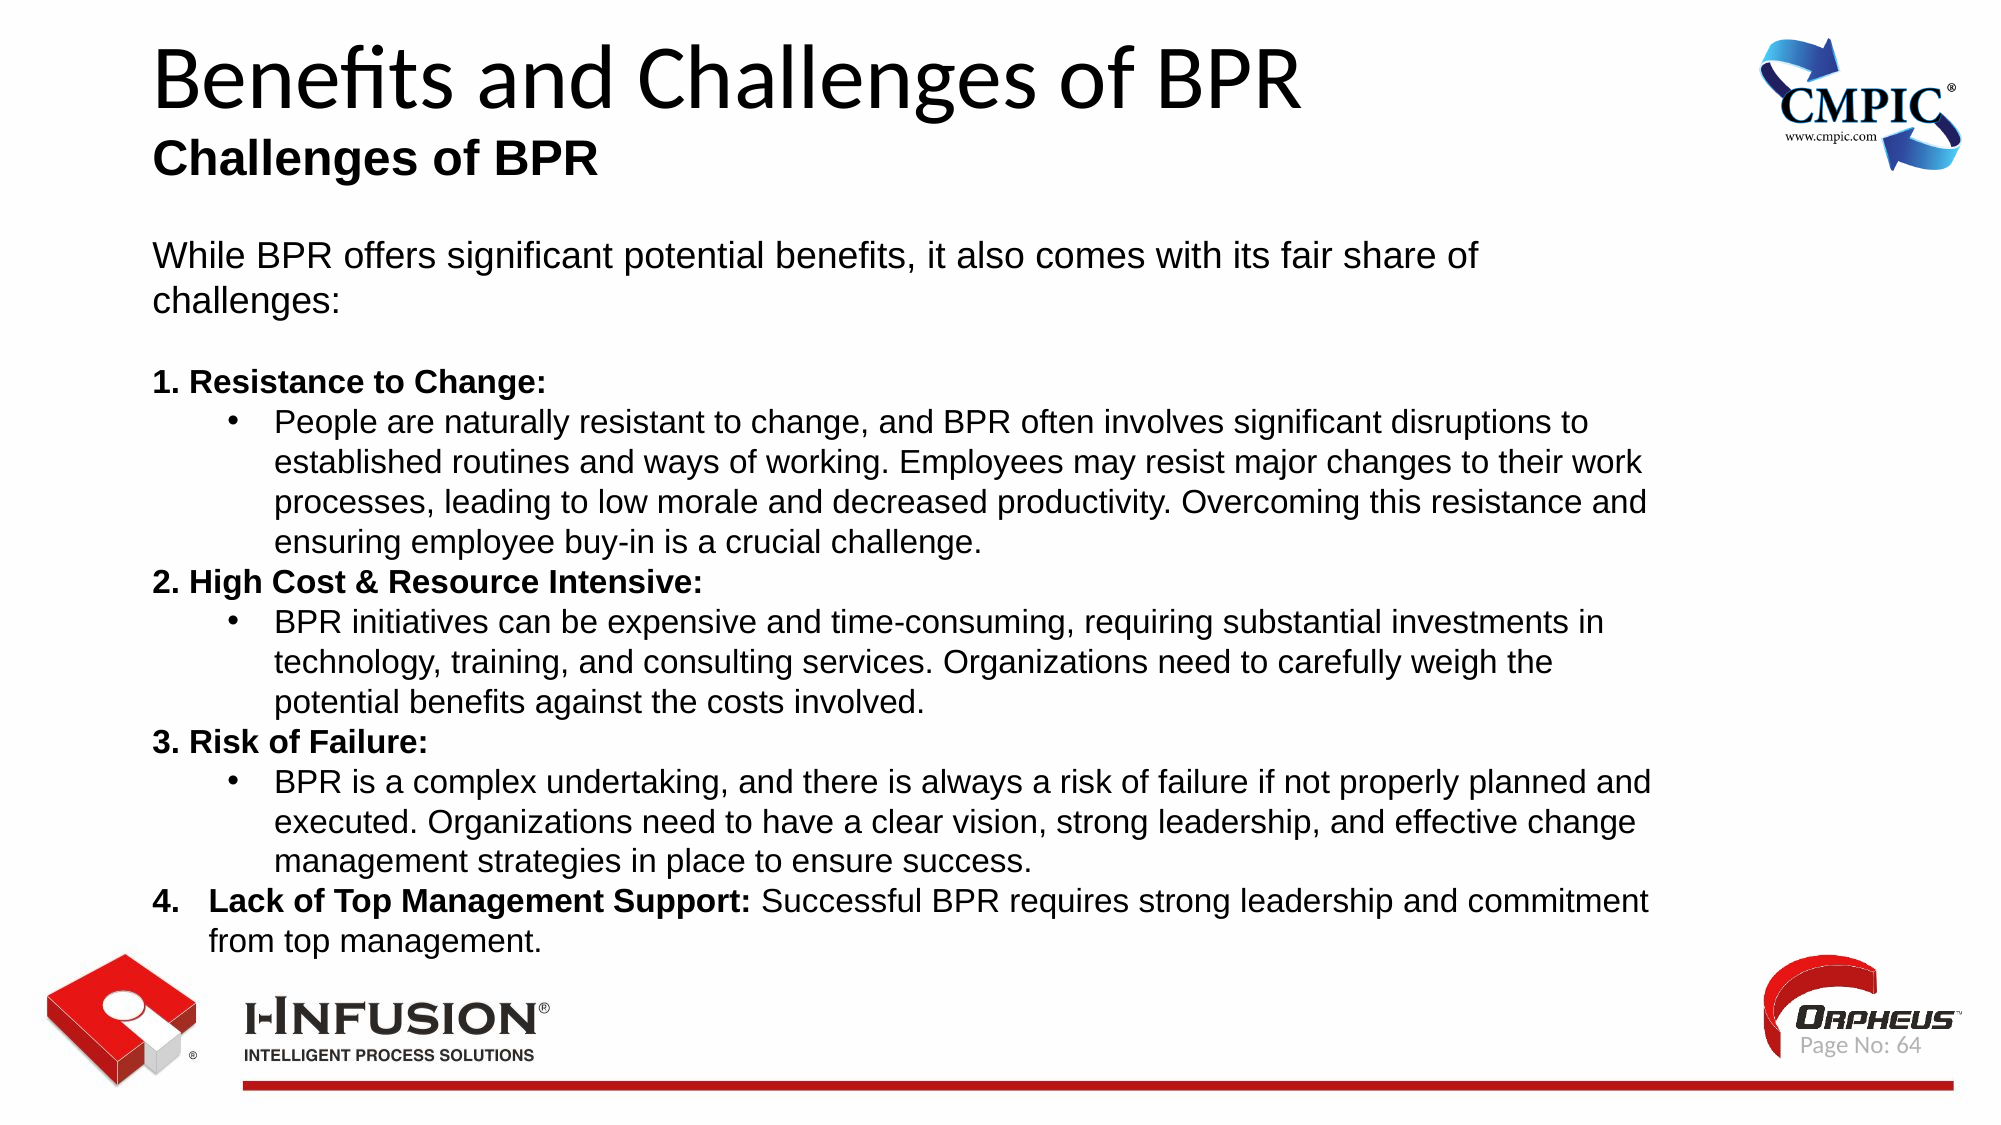

Benefits and Challenges of BPR
Challenges of BPR

While BPR offers significant potential benefits, it also comes with its fair share of challenges:

 Resistance to Change:
People are naturally resistant to change, and BPR often involves significant disruptions to established routines and ways of working. Employees may resist major changes to their work processes, leading to low morale and decreased productivity. Overcoming this resistance and ensuring employee buy-in is a crucial challenge.
 High Cost & Resource Intensive:
BPR initiatives can be expensive and time-consuming, requiring substantial investments in technology, training, and consulting services. Organizations need to carefully weigh the potential benefits against the costs involved.
 Risk of Failure:
BPR is a complex undertaking, and there is always a risk of failure if not properly planned and executed. Organizations need to have a clear vision, strong leadership, and effective change management strategies in place to ensure success.
Lack of Top Management Support: Successful BPR requires strong leadership and commitment from top management.

 Page No: 64